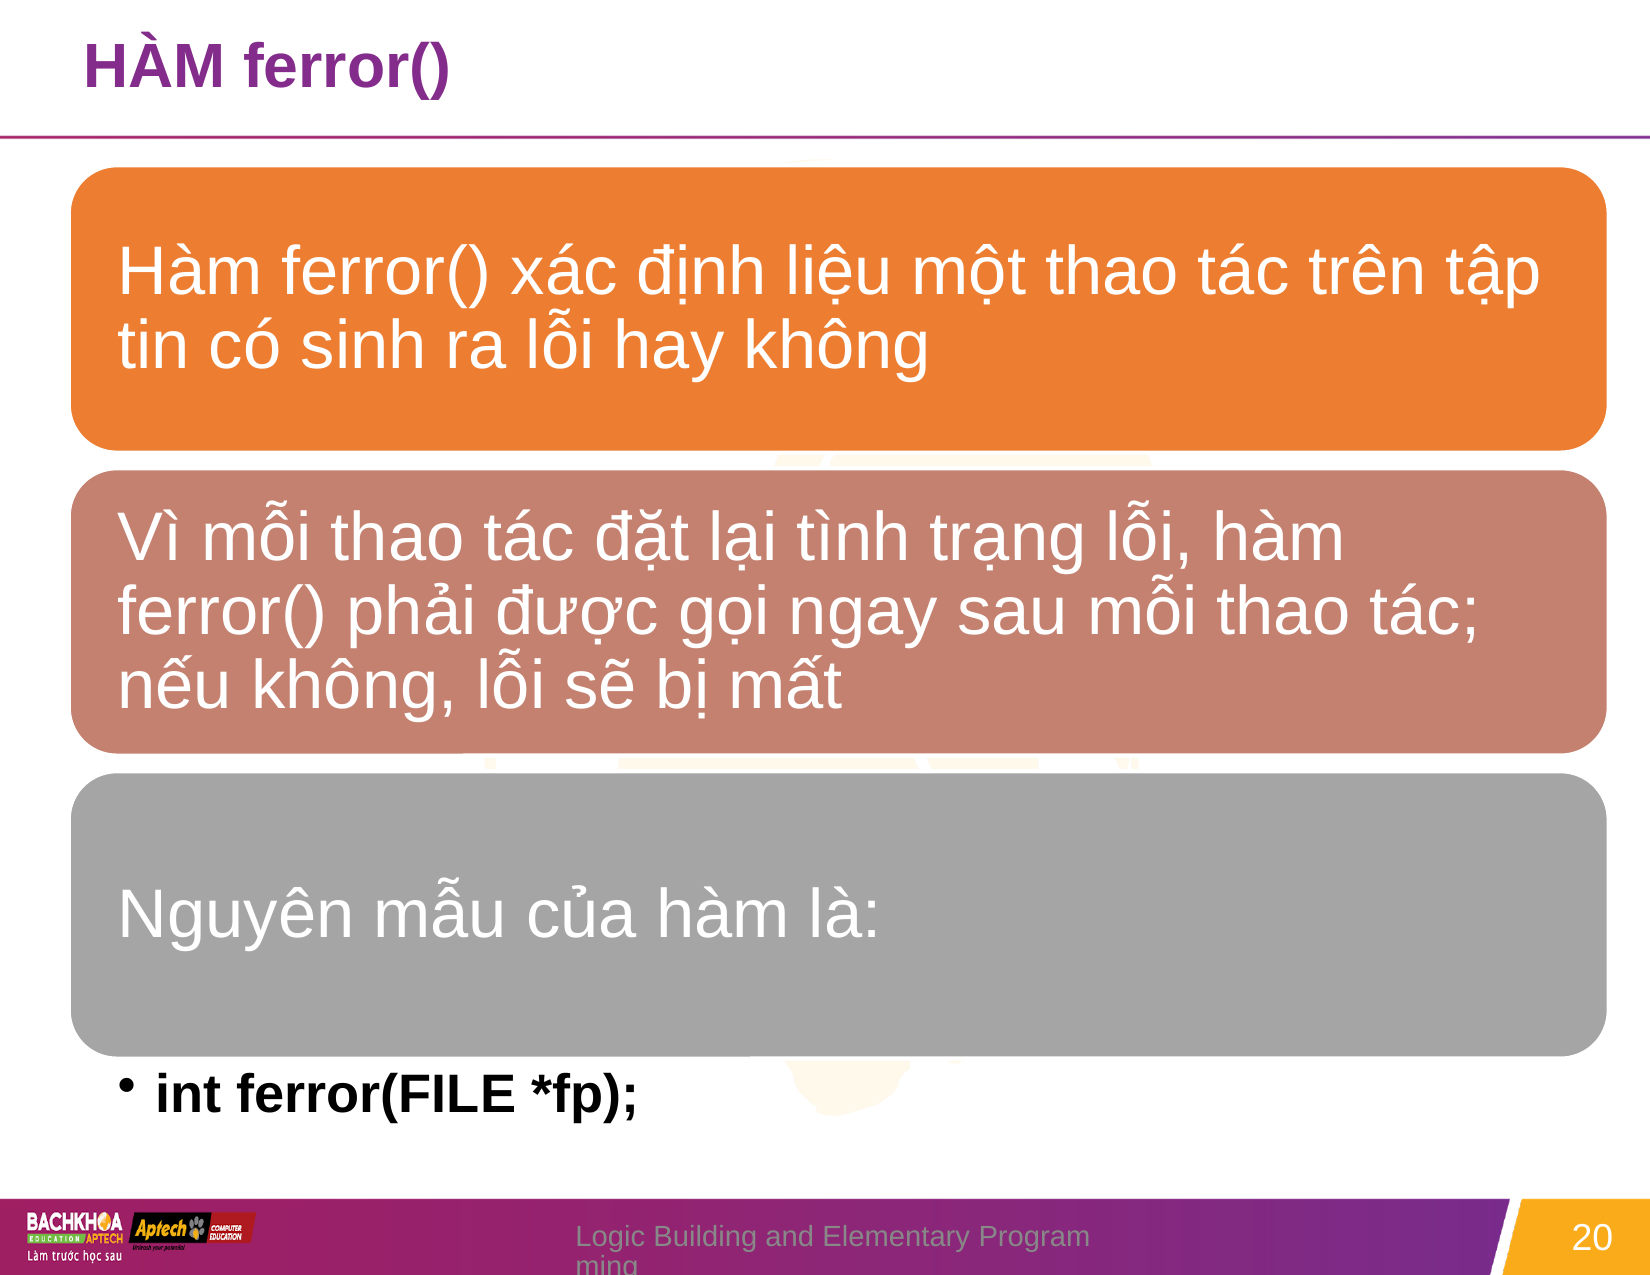

# HÀM ferror()
Hàm ferror() xác định liệu một thao tác trên tập tin có sinh ra lỗi hay không
Vì mỗi thao tác đặt lại tình trạng lỗi, hàm ferror() phải được gọi ngay sau mỗi thao tác; nếu không, lỗi sẽ bị mất
Nguyên mẫu của hàm là:
int ferror(FILE *fp);
Logic Building and Elementary Programming
20